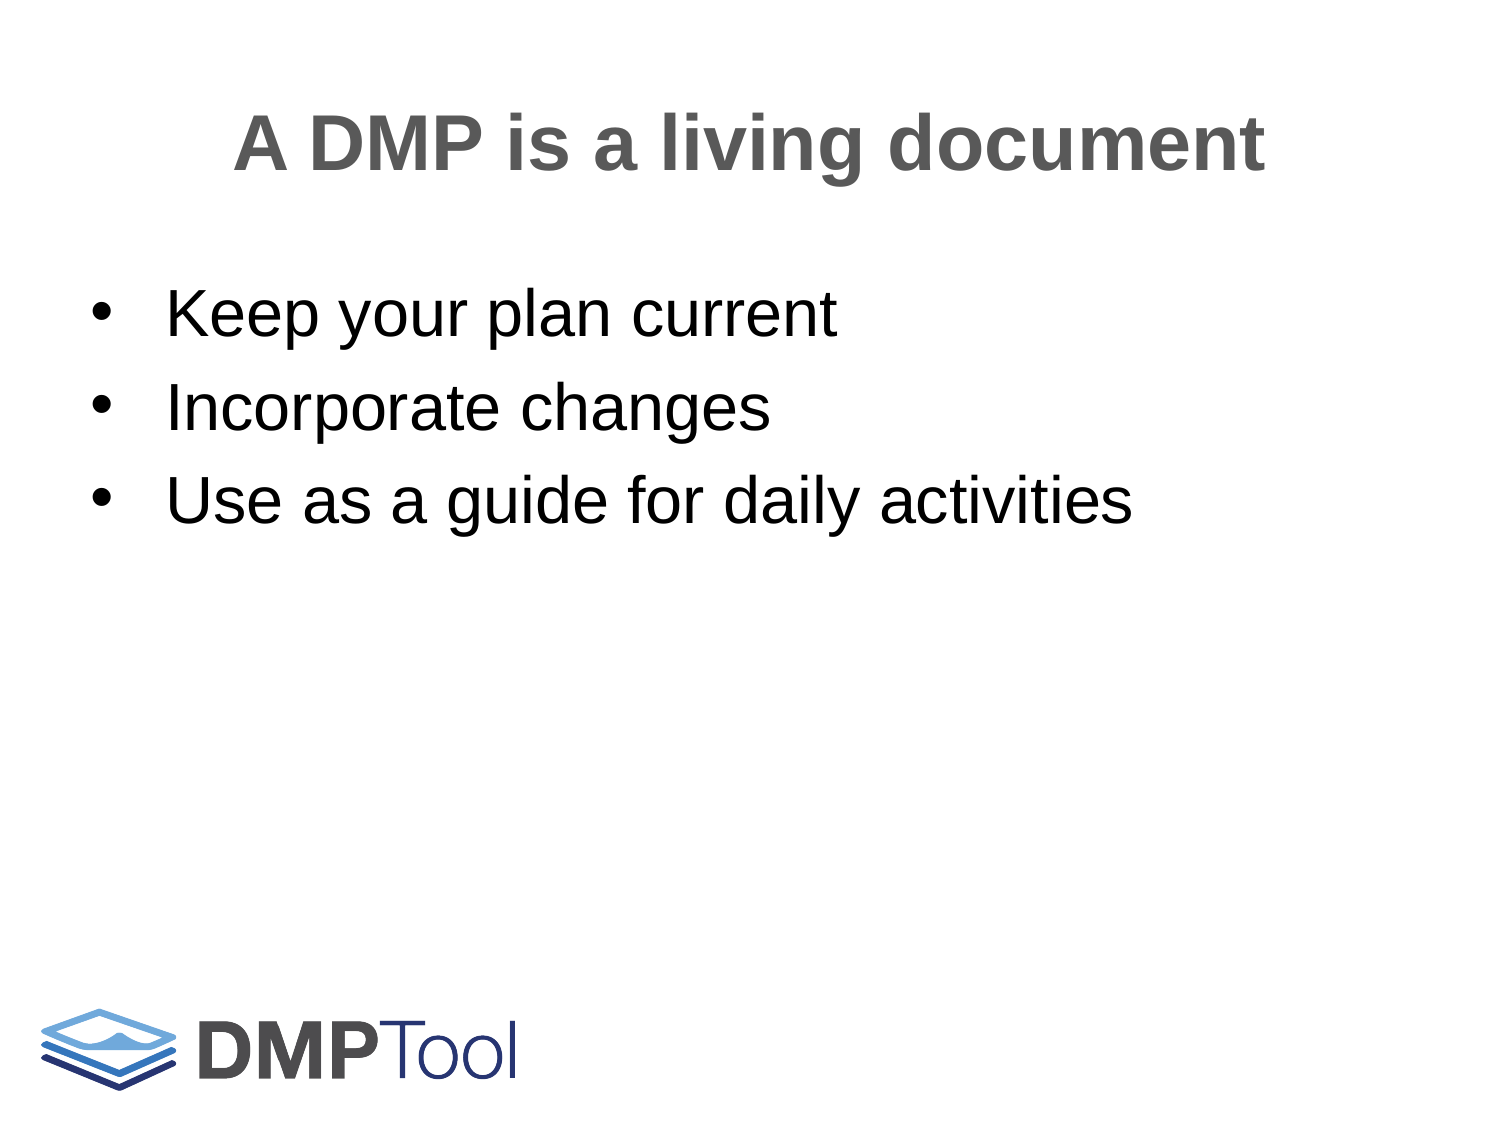

# A DMP is a living document
Keep your plan current
Incorporate changes
Use as a guide for daily activities